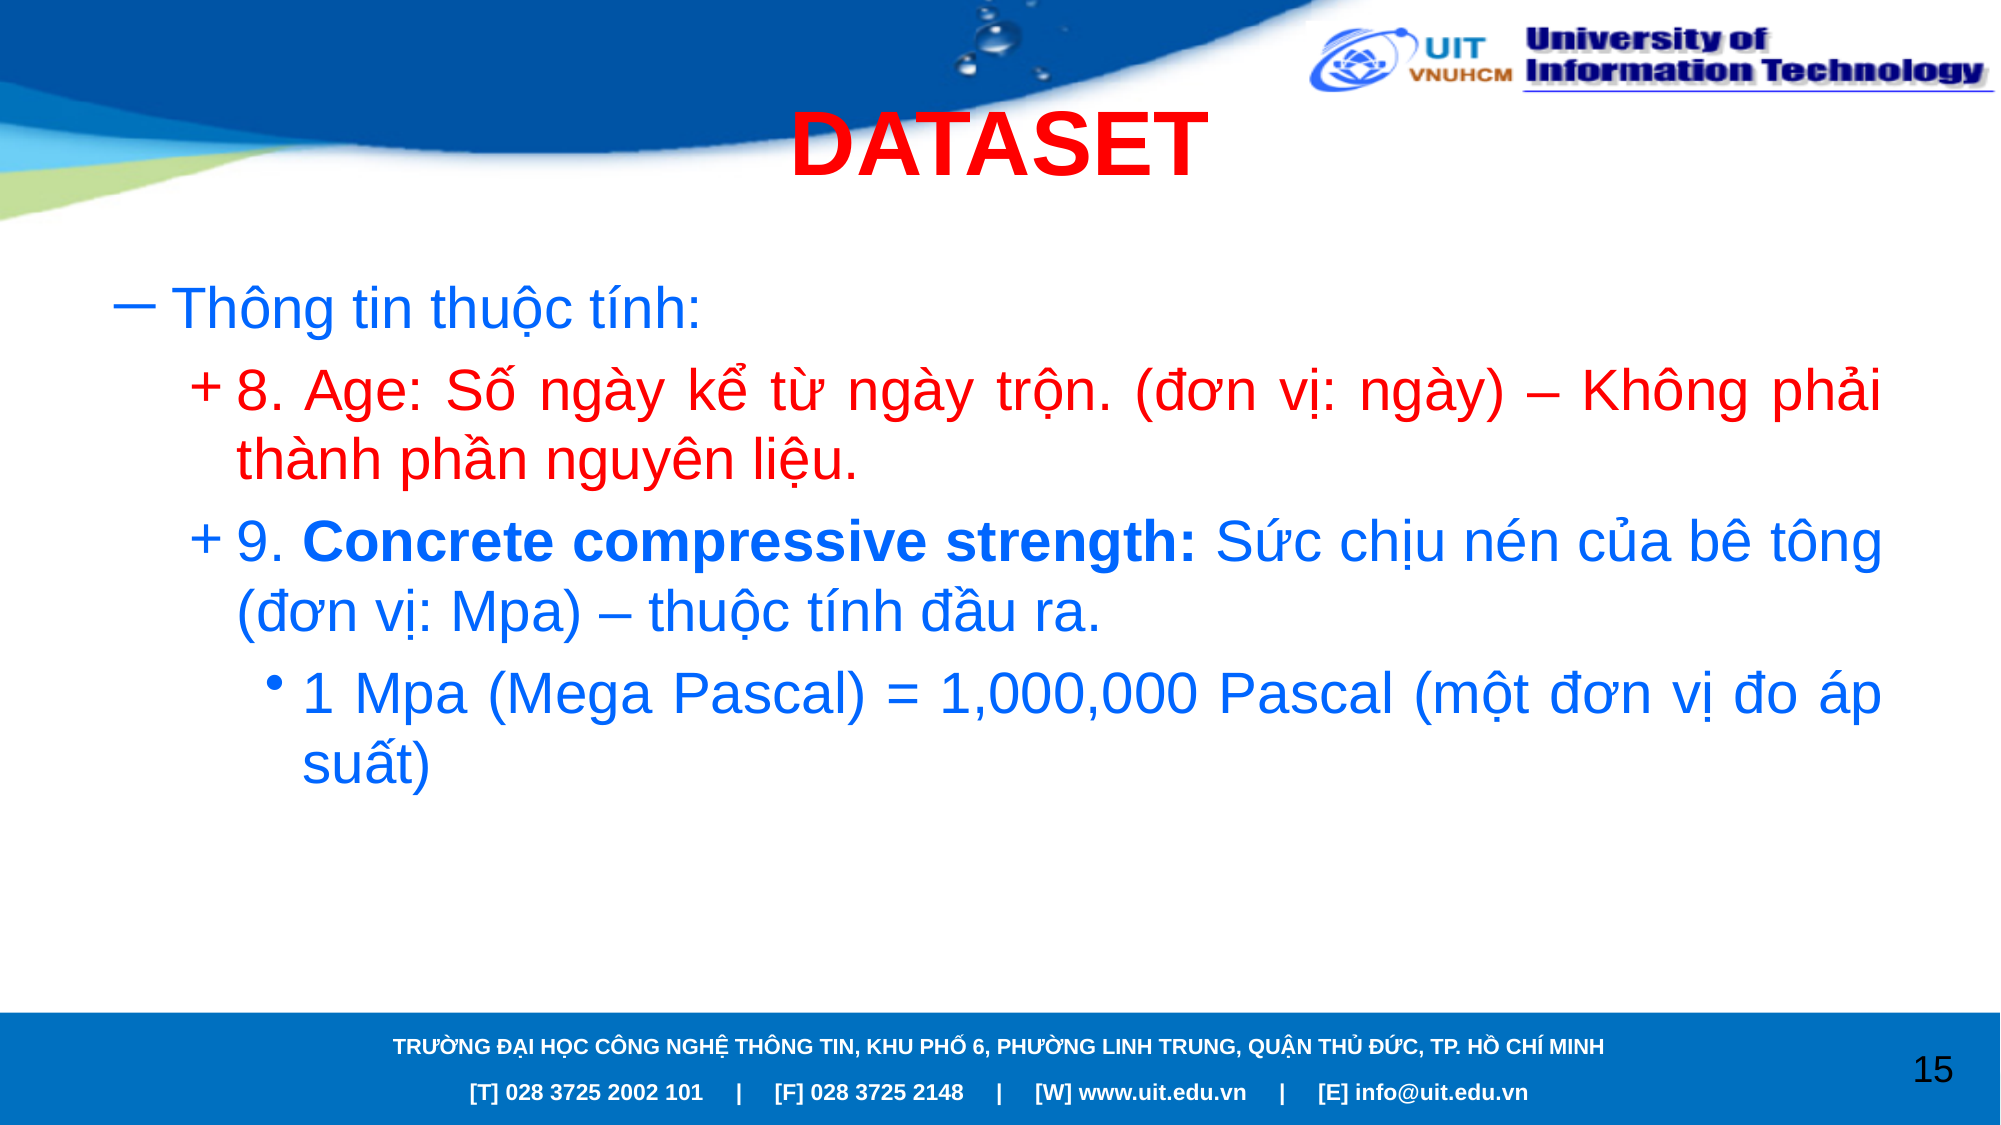

# DATASET
Thông tin thuộc tính:
8. Age: Số ngày kể từ ngày trộn. (đơn vị: ngày) – Không phải thành phần nguyên liệu.
9. Concrete compressive strength: Sức chịu nén của bê tông (đơn vị: Mpa) – thuộc tính đầu ra.
1 Mpa (Mega Pascal) = 1,000,000 Pascal (một đơn vị đo áp suất)